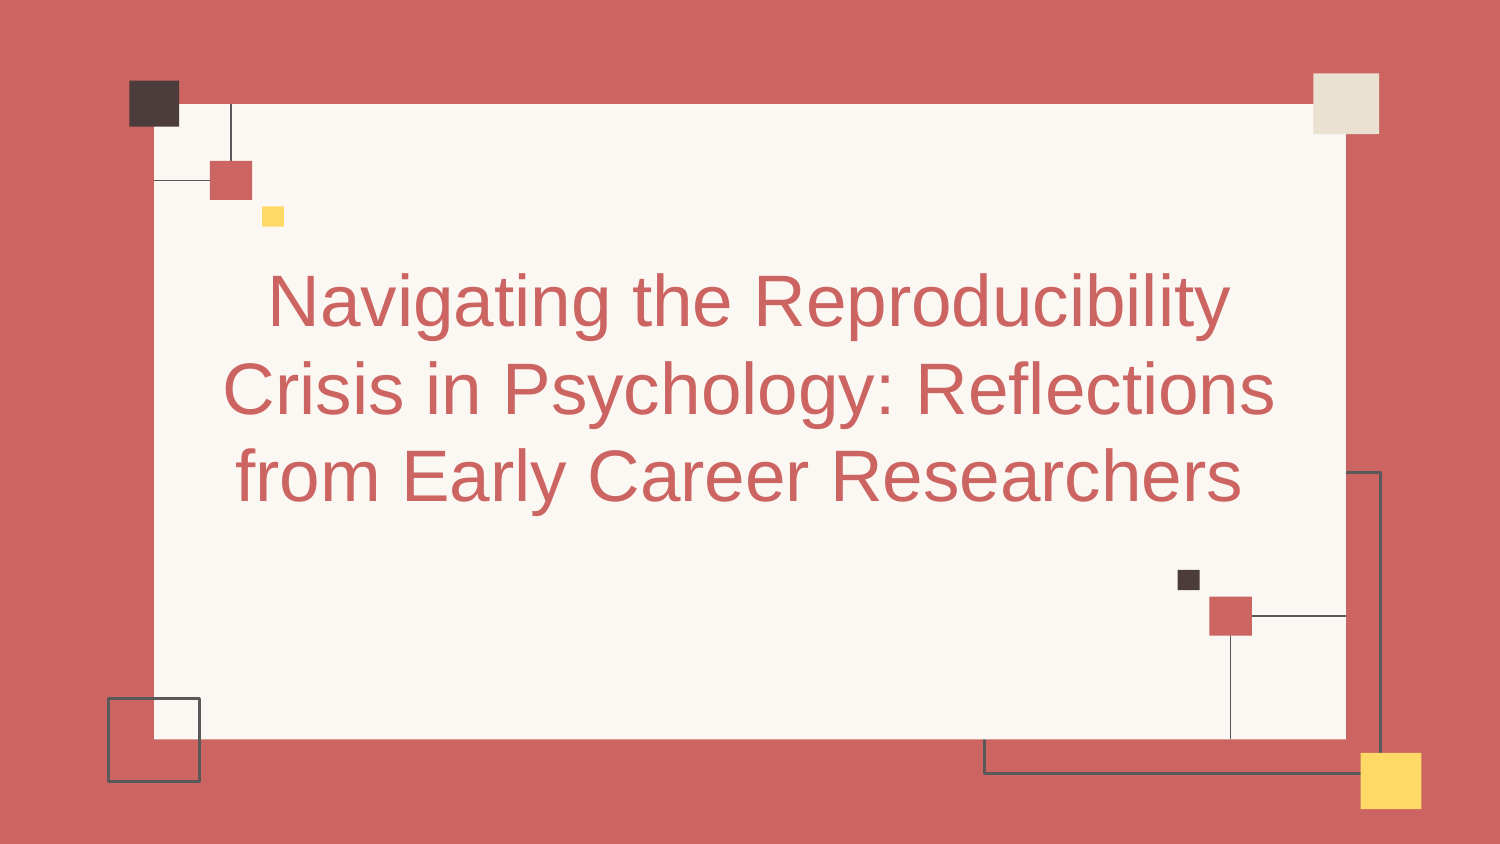

# Navigating the Reproducibility Crisis in Psychology: Reflections from Early Career Researchers